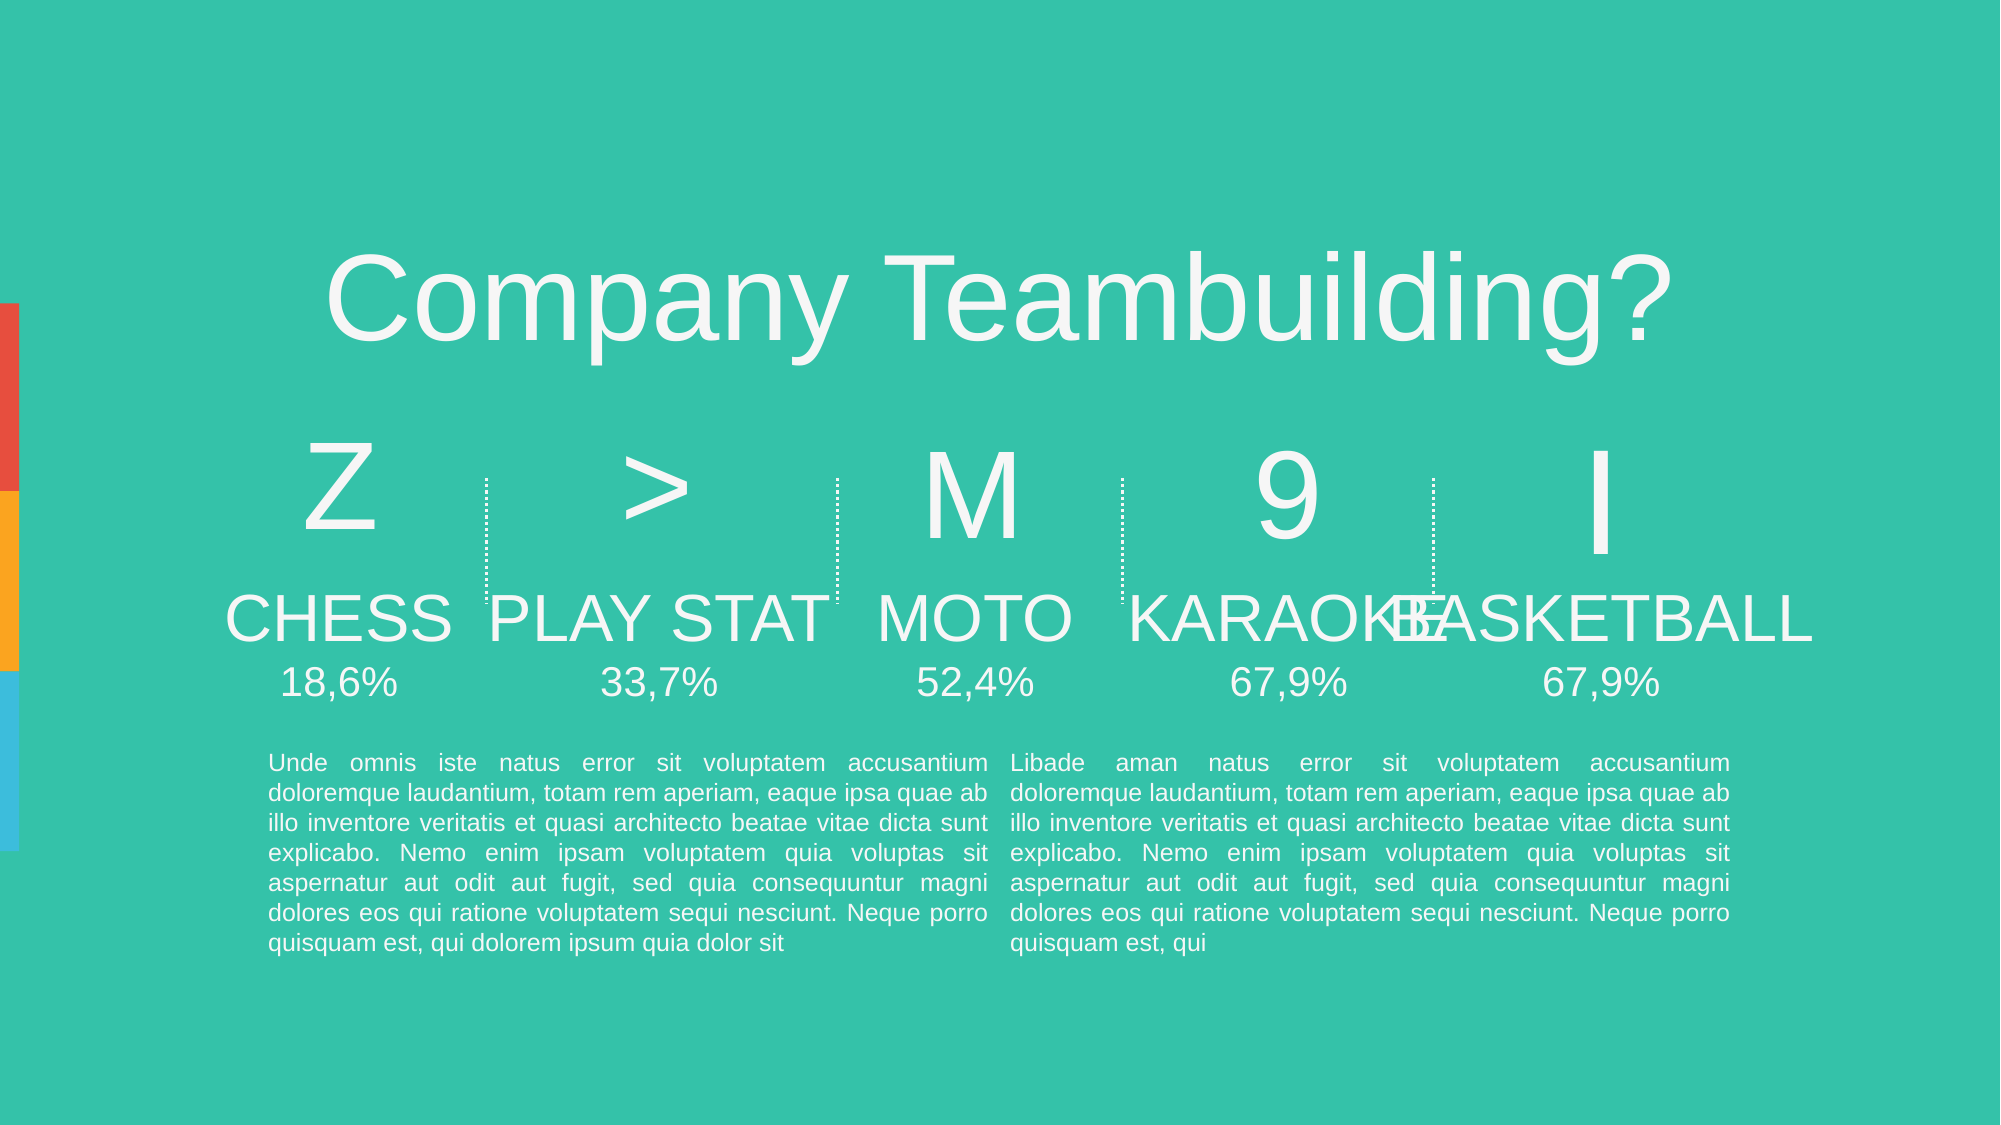

Company Teambuilding?

Z
>
I
M
9

CHESS
18,6%
PLAY STAT
33,7%
MOTO
52,4%
KARAOKE
67,9%
BASKETBALL
67,9%

Libade aman natus error sit voluptatem accusantium doloremque laudantium, totam rem aperiam, eaque ipsa quae ab illo inventore veritatis et quasi architecto beatae vitae dicta sunt explicabo. Nemo enim ipsam voluptatem quia voluptas sit aspernatur aut odit aut fugit, sed quia consequuntur magni dolores eos qui ratione voluptatem sequi nesciunt. Neque porro quisquam est, qui
Unde omnis iste natus error sit voluptatem accusantium doloremque laudantium, totam rem aperiam, eaque ipsa quae ab illo inventore veritatis et quasi architecto beatae vitae dicta sunt explicabo. Nemo enim ipsam voluptatem quia voluptas sit aspernatur aut odit aut fugit, sed quia consequuntur magni dolores eos qui ratione voluptatem sequi nesciunt. Neque porro quisquam est, qui dolorem ipsum quia dolor sit